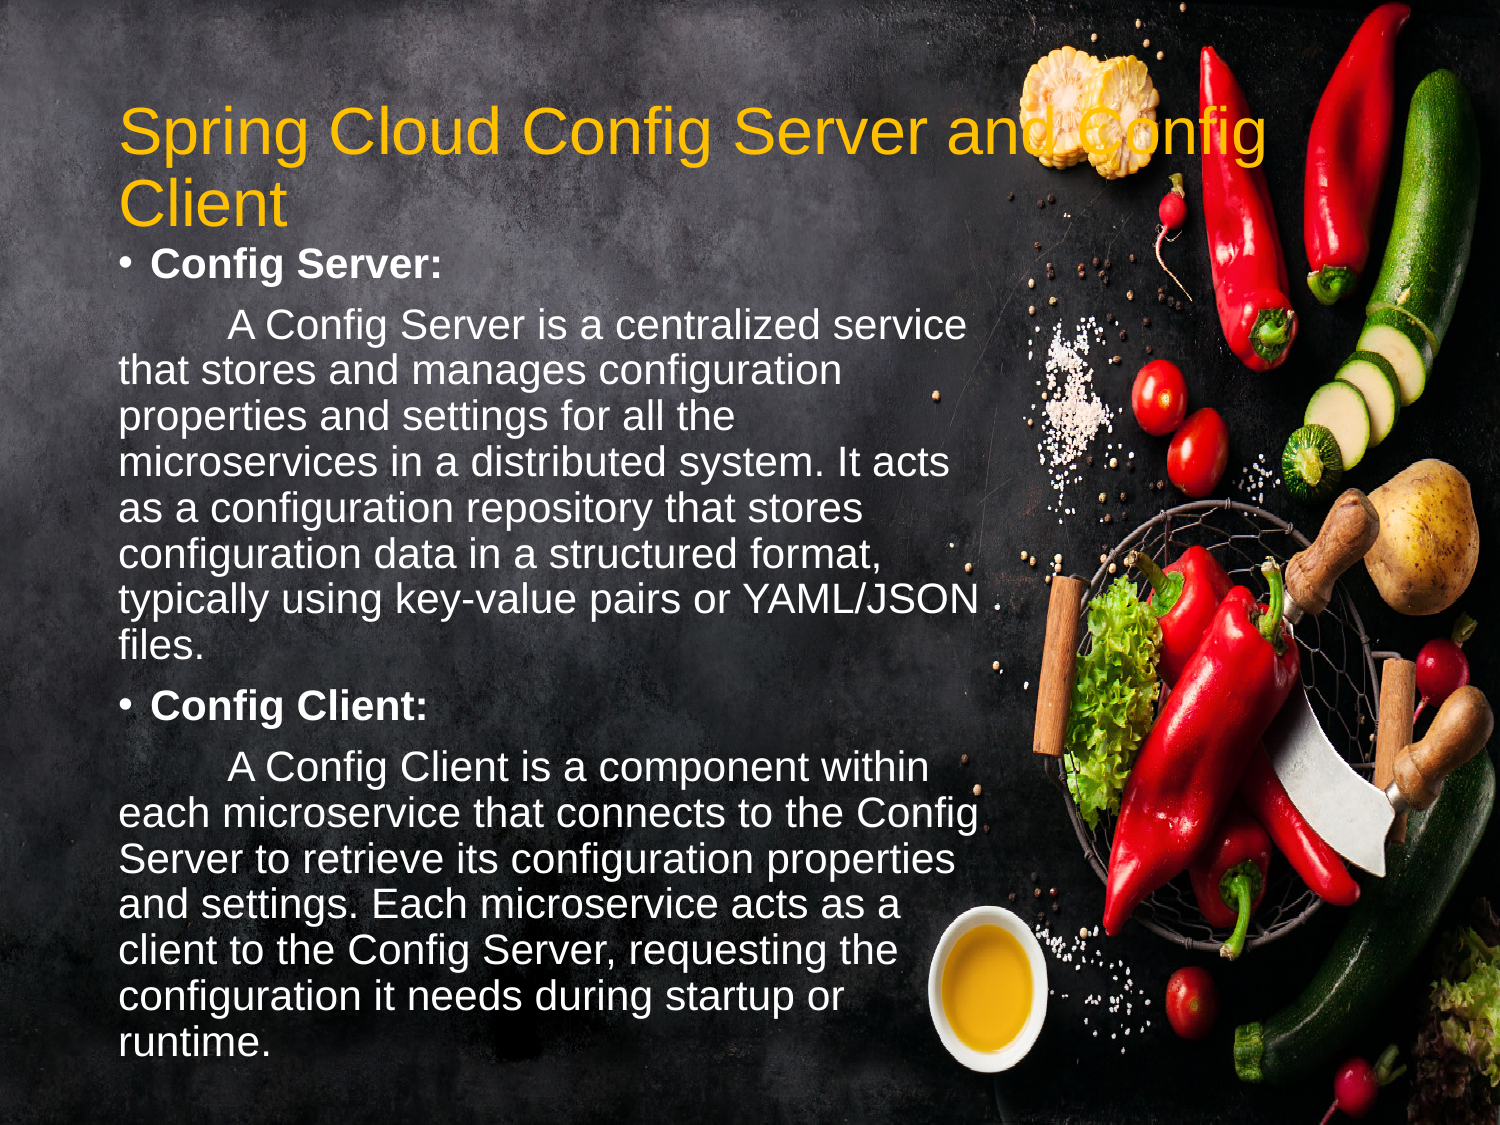

# Spring Cloud Config Server and Config Client
Config Server:
	A Config Server is a centralized service that stores and manages configuration properties and settings for all the microservices in a distributed system. It acts as a configuration repository that stores configuration data in a structured format, typically using key-value pairs or YAML/JSON files.
Config Client:
	A Config Client is a component within each microservice that connects to the Config Server to retrieve its configuration properties and settings. Each microservice acts as a client to the Config Server, requesting the configuration it needs during startup or runtime.